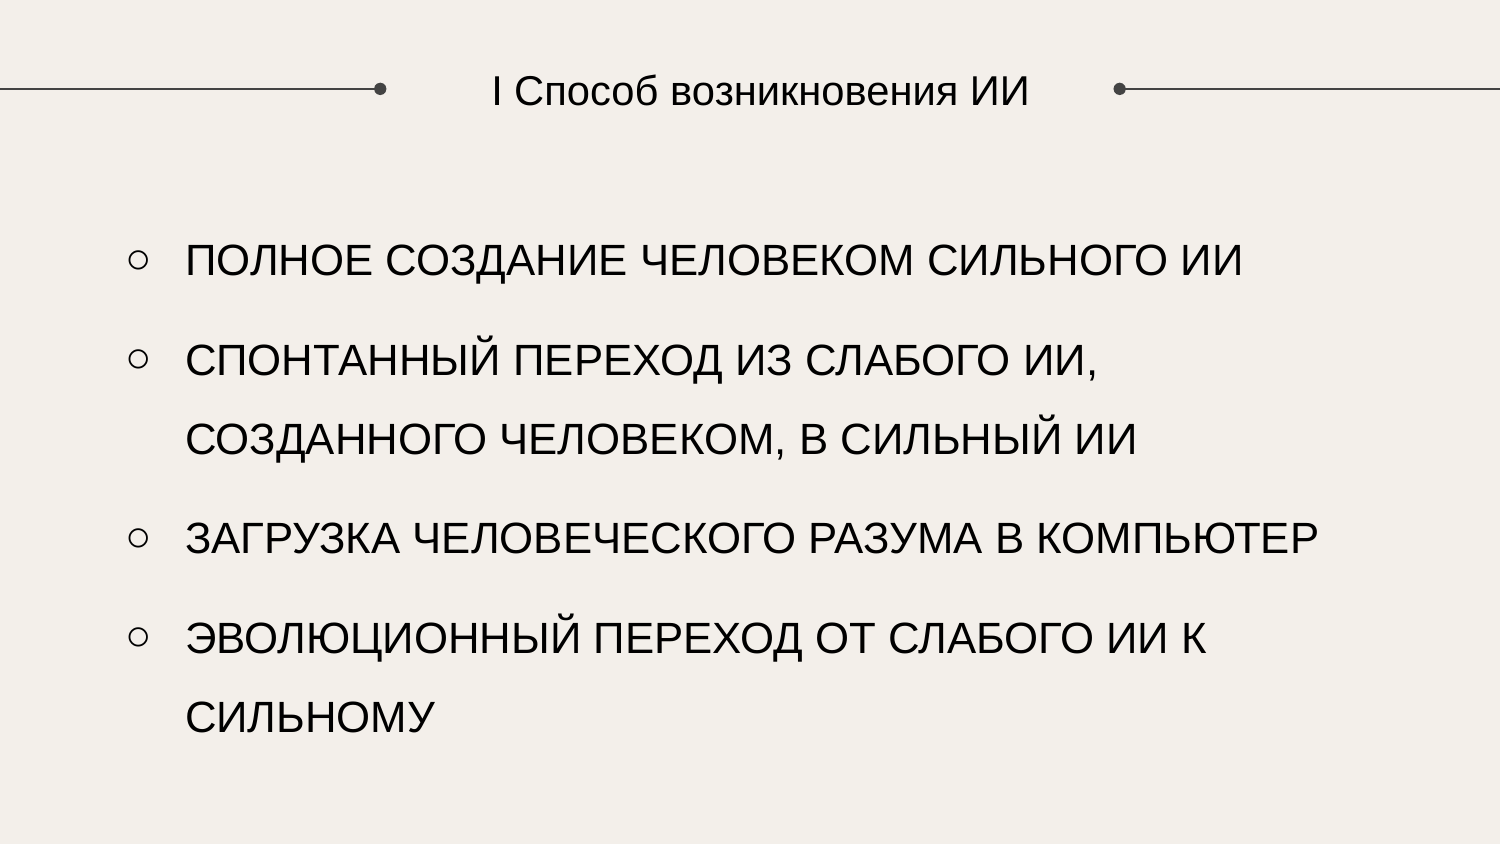

# I Способ возникновения ИИ
ПОЛНОЕ СОЗДАНИЕ ЧЕЛОВЕКОМ СИЛЬНОГО ИИ
СПОНТАННЫЙ ПЕРЕХОД ИЗ СЛАБОГО ИИ, СОЗДАННОГО ЧЕЛОВЕКОМ, В СИЛЬНЫЙ ИИ
ЗАГРУЗКА ЧЕЛОВЕЧЕСКОГО РАЗУМА В КОМПЬЮТЕР
ЭВОЛЮЦИОННЫЙ ПЕРЕХОД ОТ СЛАБОГО ИИ К СИЛЬНОМУ